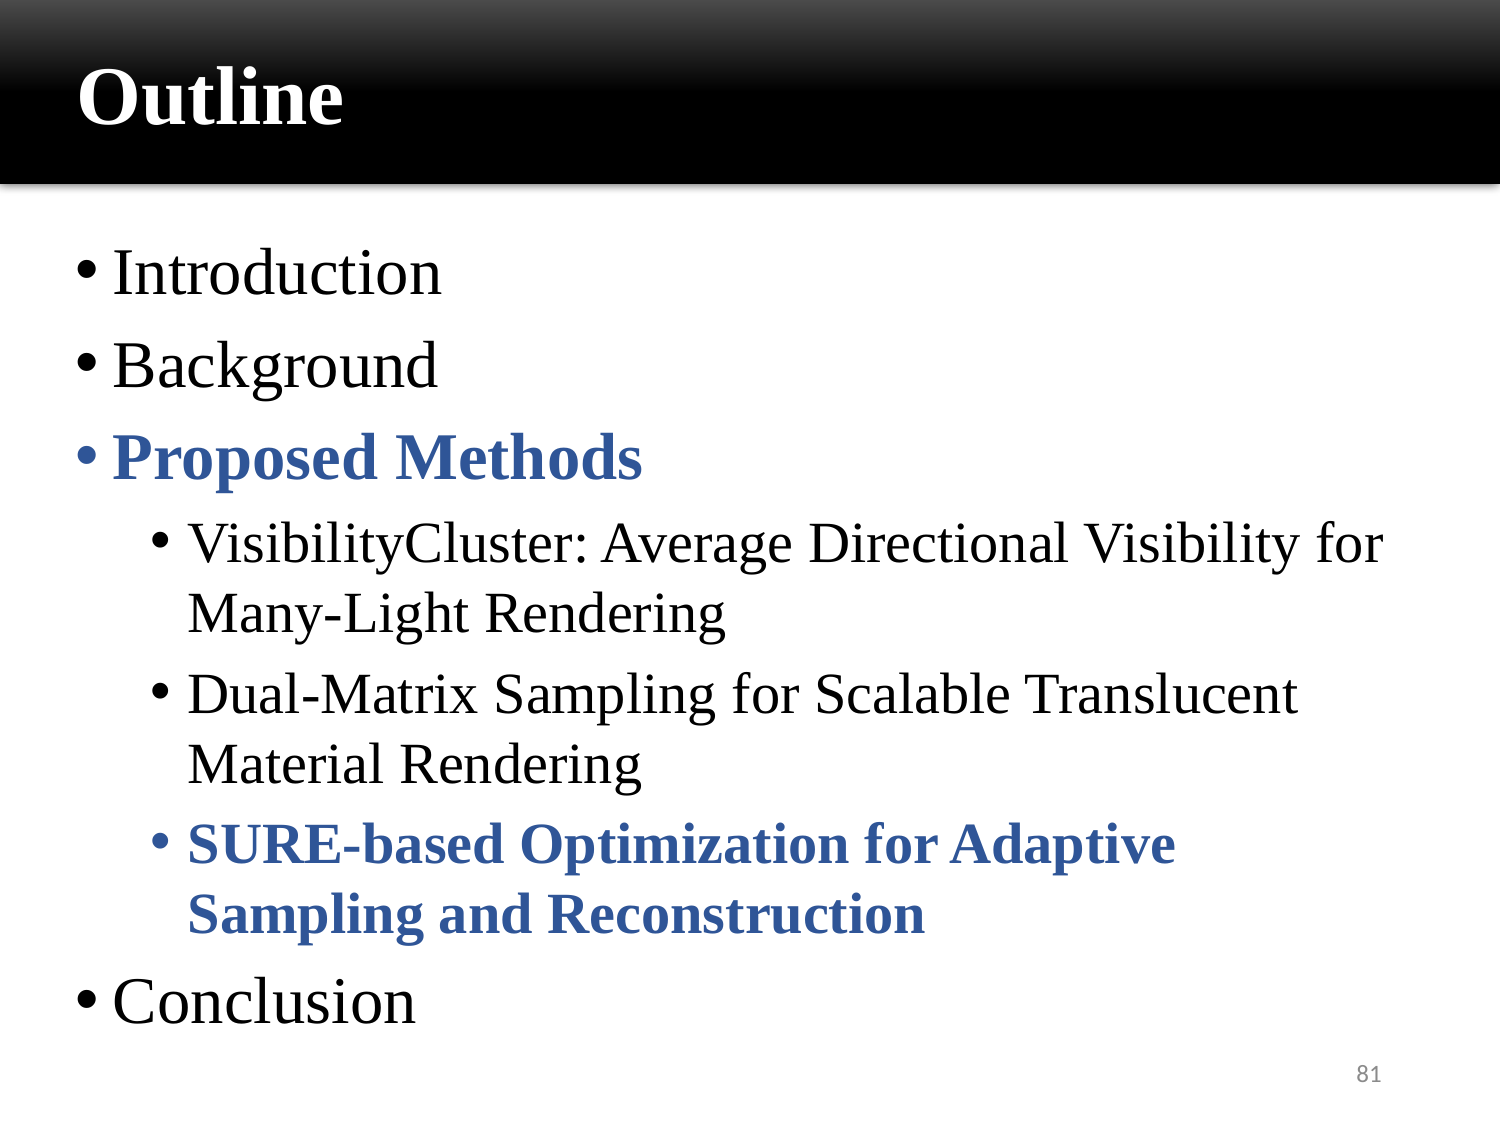

Outline
Introduction
Background
Proposed Methods
VisibilityCluster: Average Directional Visibility for Many-Light Rendering
Dual-Matrix Sampling for Scalable Translucent Material Rendering
SURE-based Optimization for Adaptive Sampling and Reconstruction
Conclusion
81